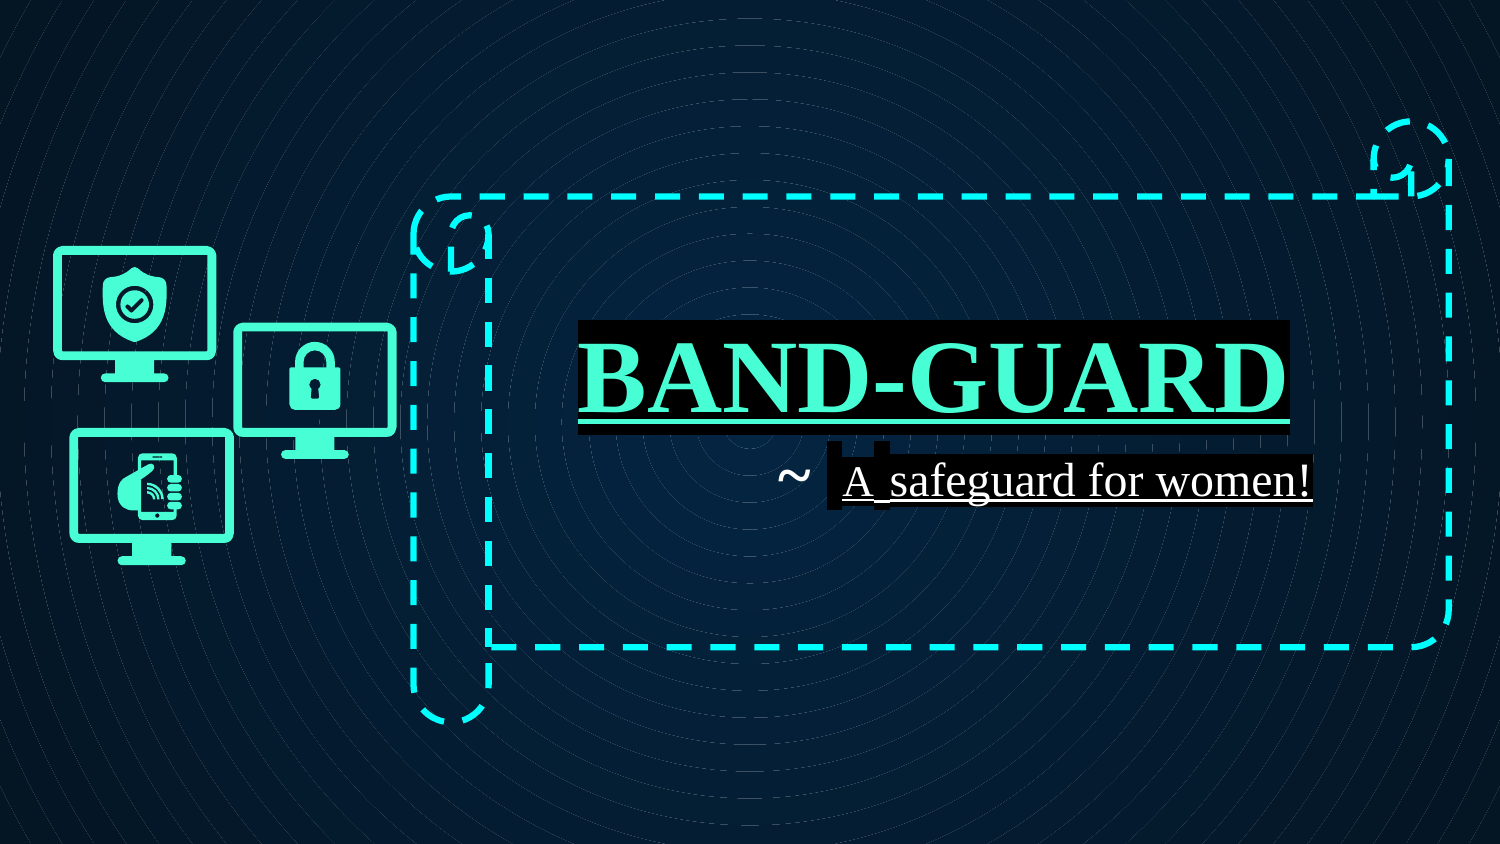

# BAND-GUARD
             ~  A safeguard for women!